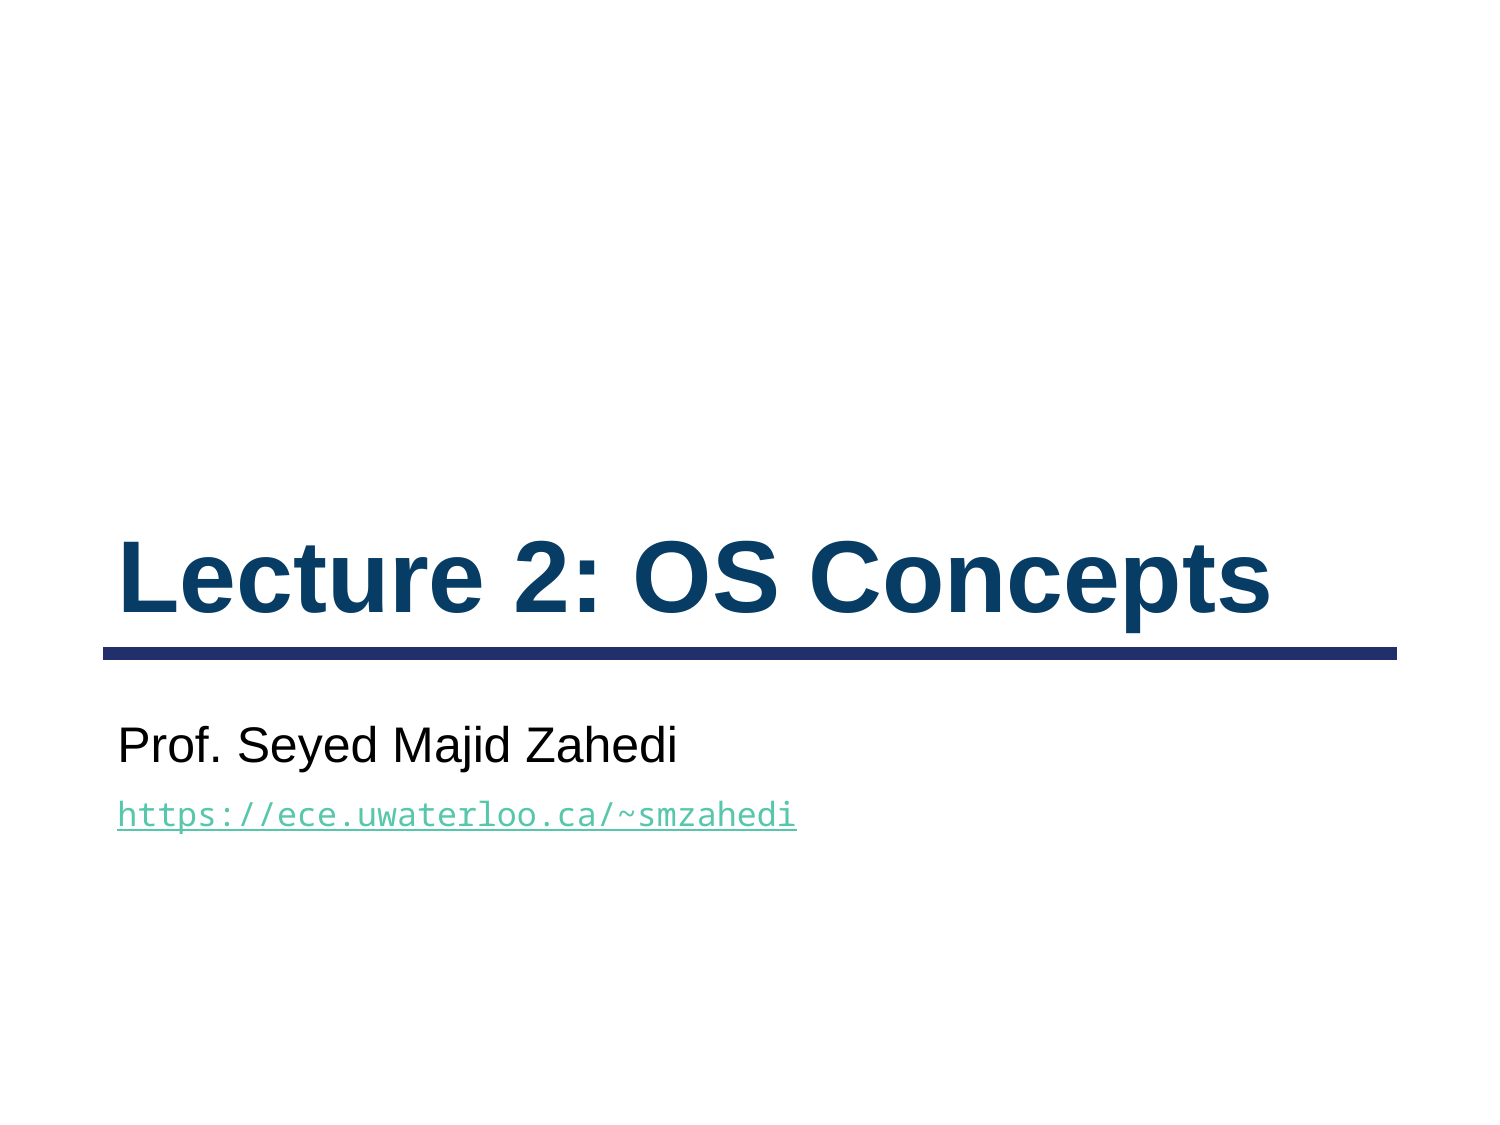

# Lecture 2: OS Concepts
Prof. Seyed Majid Zahedi
https://ece.uwaterloo.ca/~smzahedi